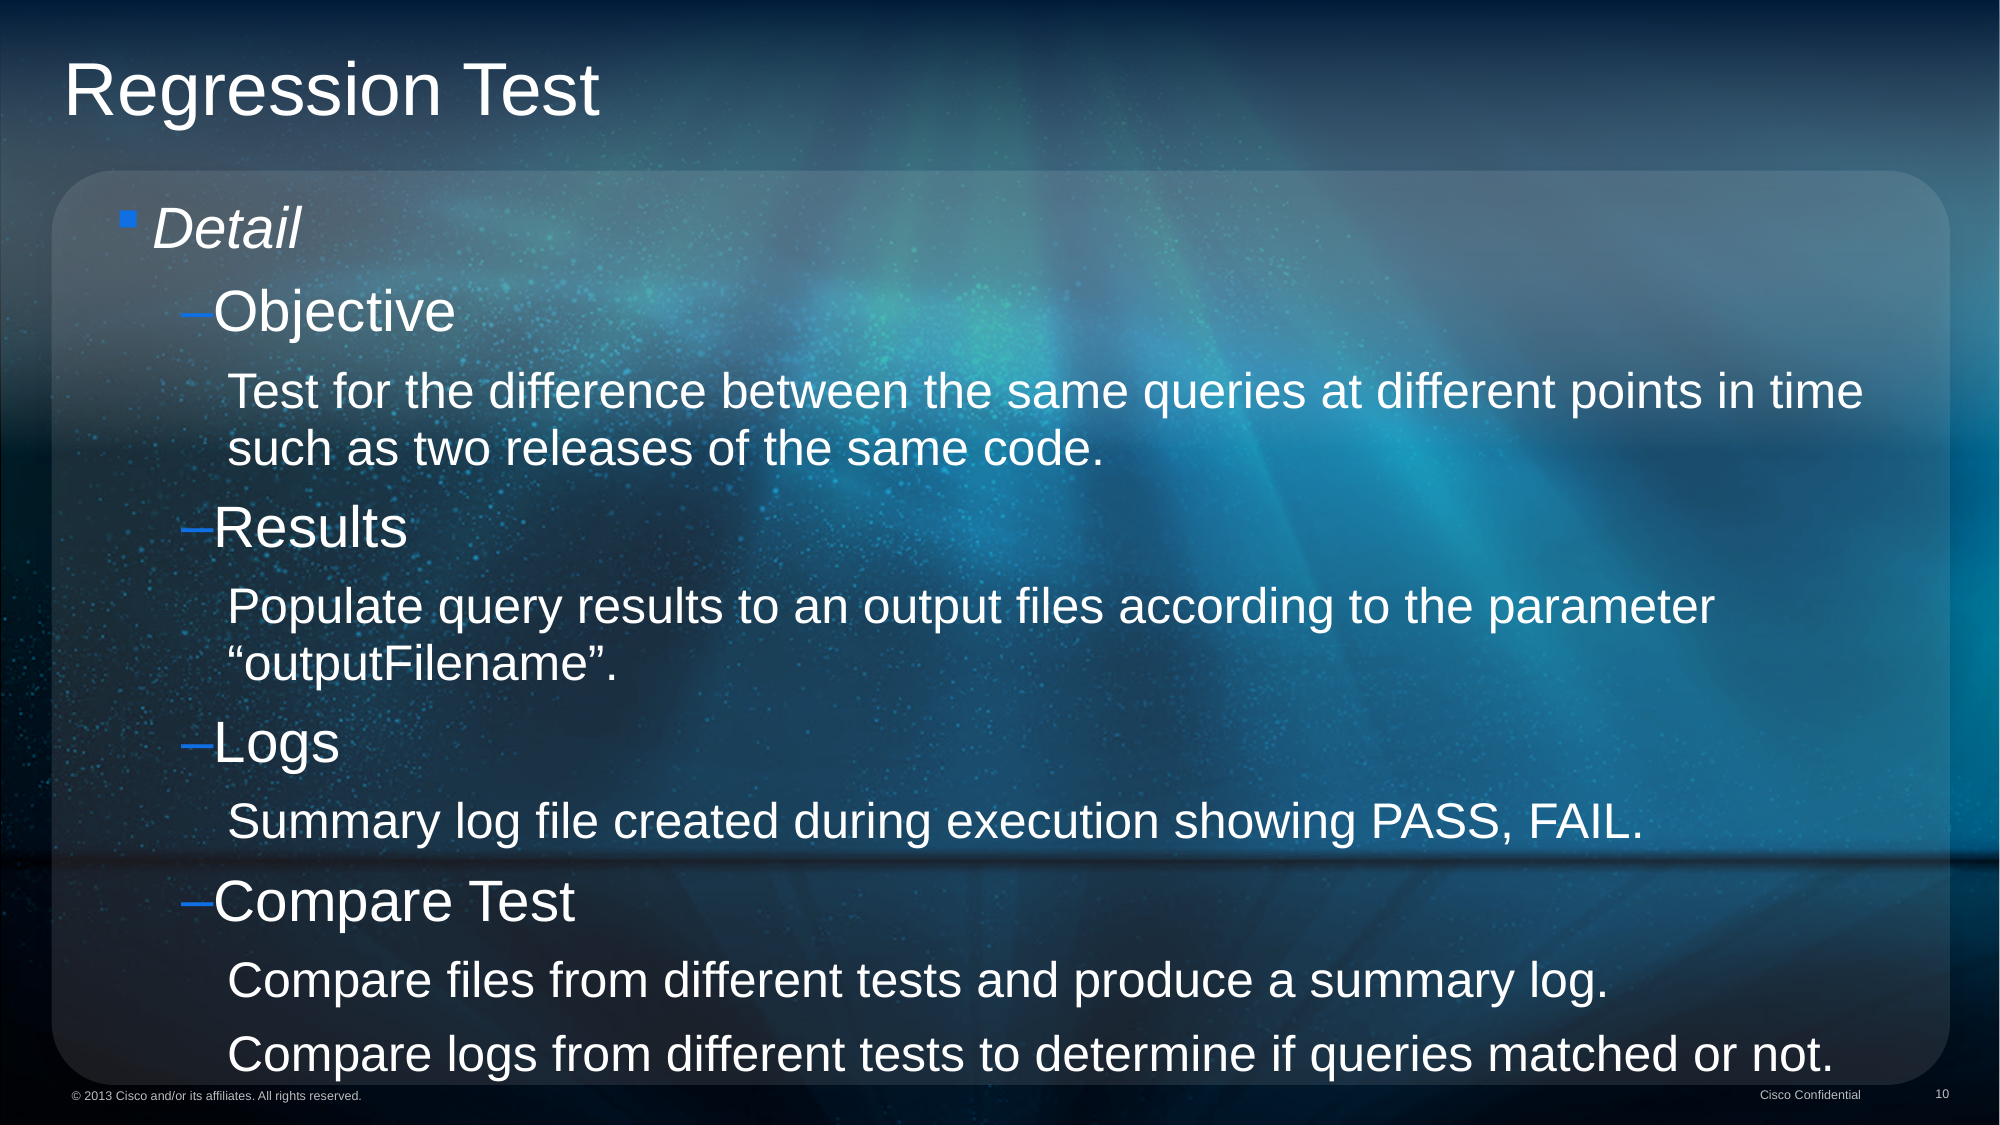

Regression Test

Detail
Objective
Test for the difference between the same queries at different points in time such as two releases of the same code.
Results
Populate query results to an output files according to the parameter “outputFilename”.
Logs
Summary log file created during execution showing PASS, FAIL.
Compare Test
Compare files from different tests and produce a summary log.
Compare logs from different tests to determine if queries matched or not.